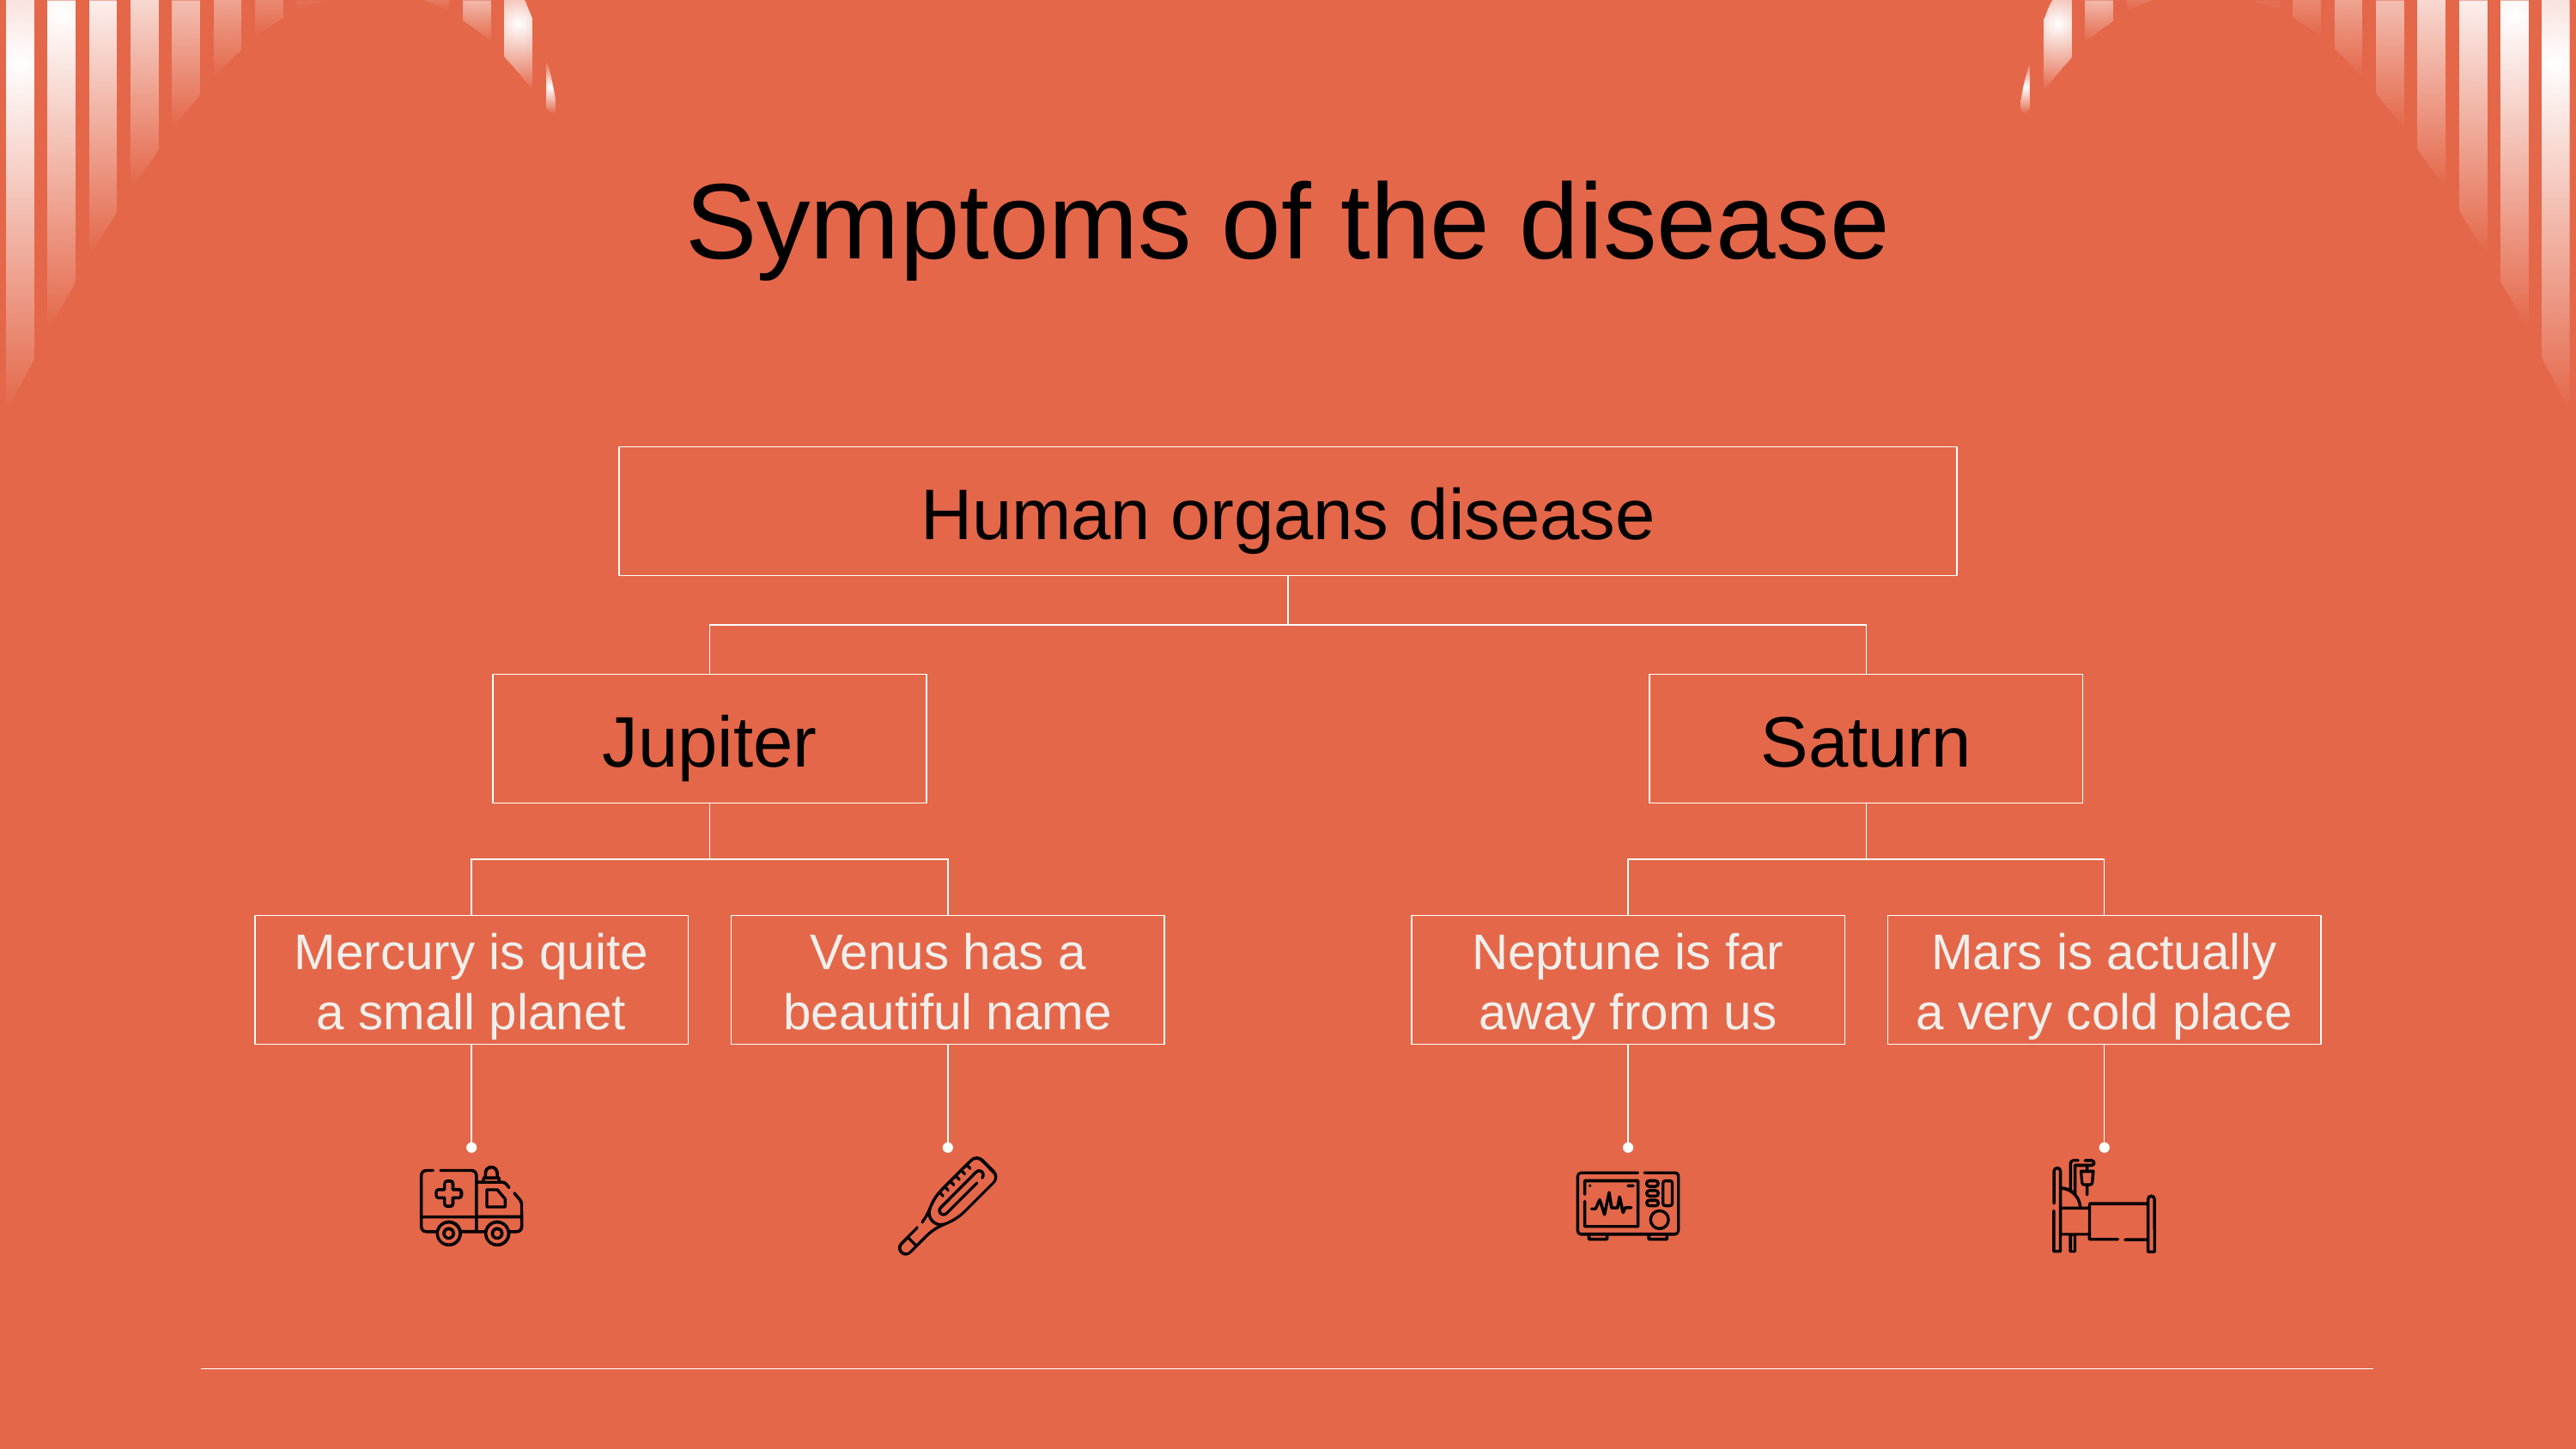

# Symptoms of the disease
Human organs disease
Jupiter
Saturn
Mercury is quite a small planet
Venus has a beautiful name
Neptune is far away from us
Mars is actually a very cold place